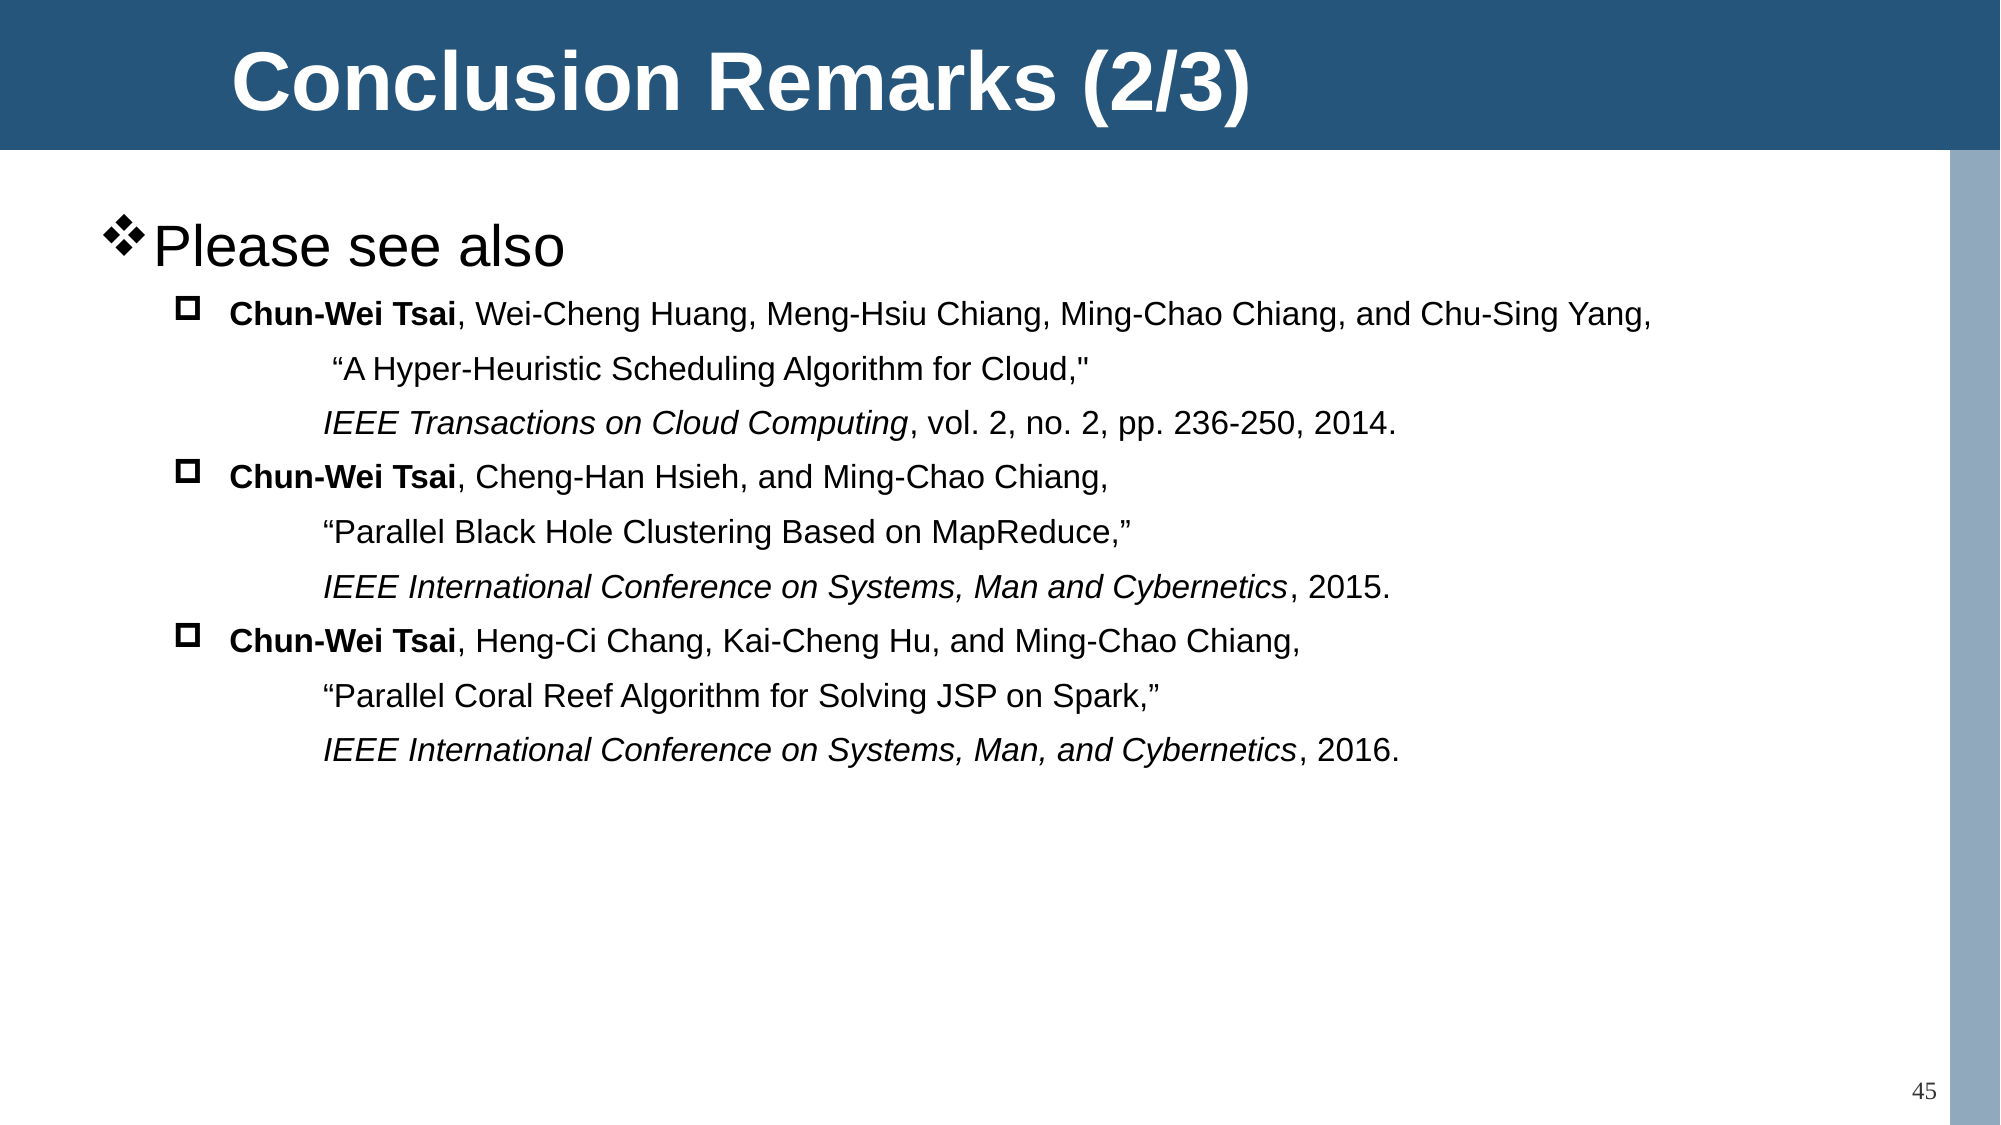

Conclusion Remarks (2/3)
Please see also
Chun-Wei Tsai, Wei-Cheng Huang, Meng-Hsiu Chiang, Ming-Chao Chiang, and Chu-Sing Yang,
	 “A Hyper-Heuristic Scheduling Algorithm for Cloud,"
	IEEE Transactions on Cloud Computing, vol. 2, no. 2, pp. 236-250, 2014.
Chun-Wei Tsai, Cheng-Han Hsieh, and Ming-Chao Chiang,
	“Parallel Black Hole Clustering Based on MapReduce,”
	IEEE International Conference on Systems, Man and Cybernetics, 2015.
Chun-Wei Tsai, Heng-Ci Chang, Kai-Cheng Hu, and Ming-Chao Chiang,
	“Parallel Coral Reef Algorithm for Solving JSP on Spark,”
	IEEE International Conference on Systems, Man, and Cybernetics, 2016.

45